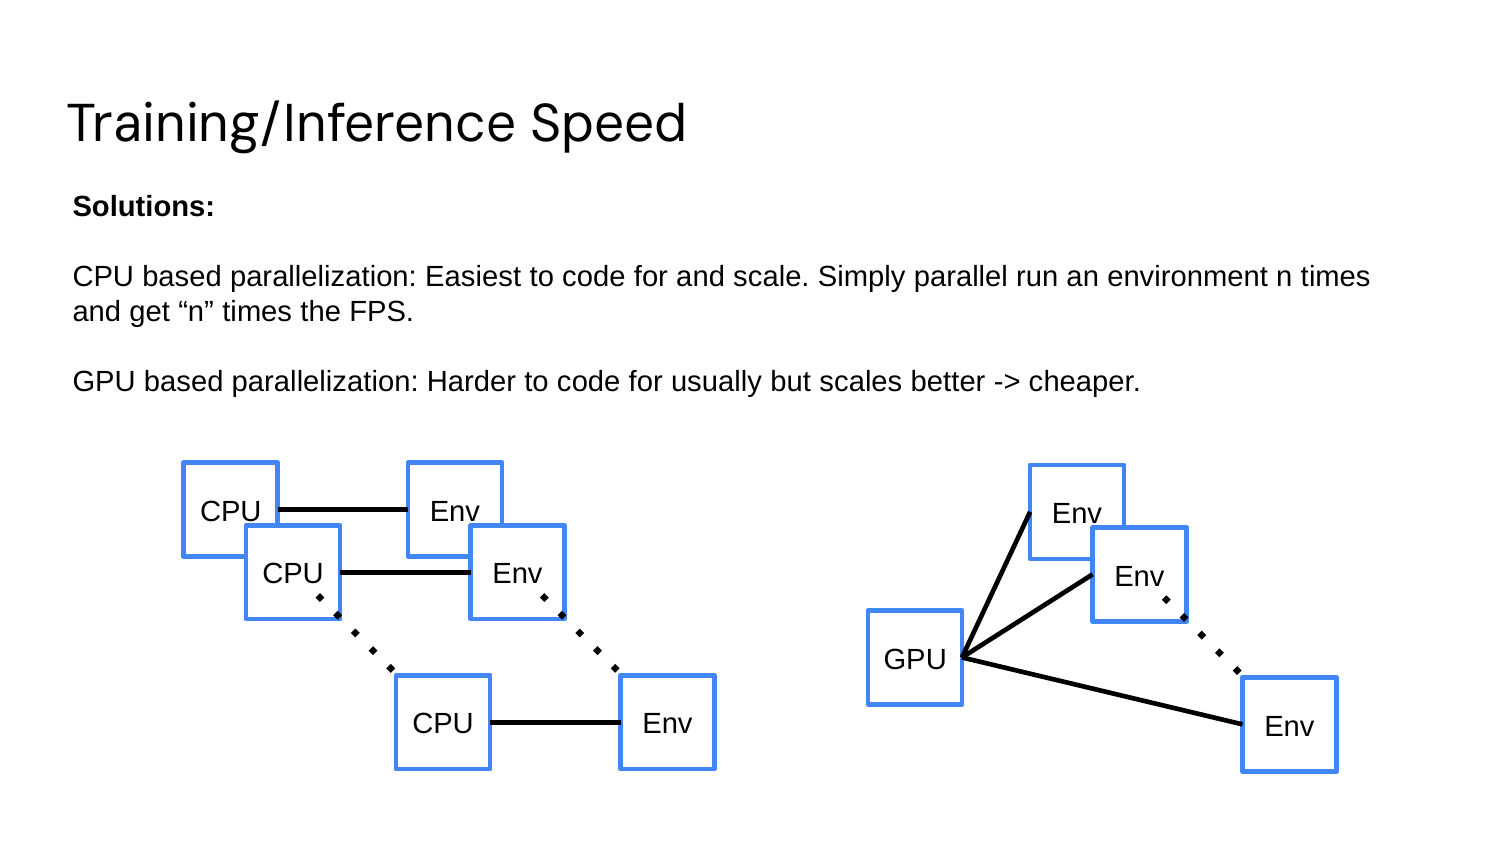

# Training/Inference Speed
Solutions:

CPU based parallelization: Easiest to code for and scale. Simply parallel run an environment n times and get “n” times the FPS.

GPU based parallelization: Harder to code for usually but scales better -> cheaper.
CPU
Env
Env
CPU
Env
Env
GPU
CPU
Env
Env